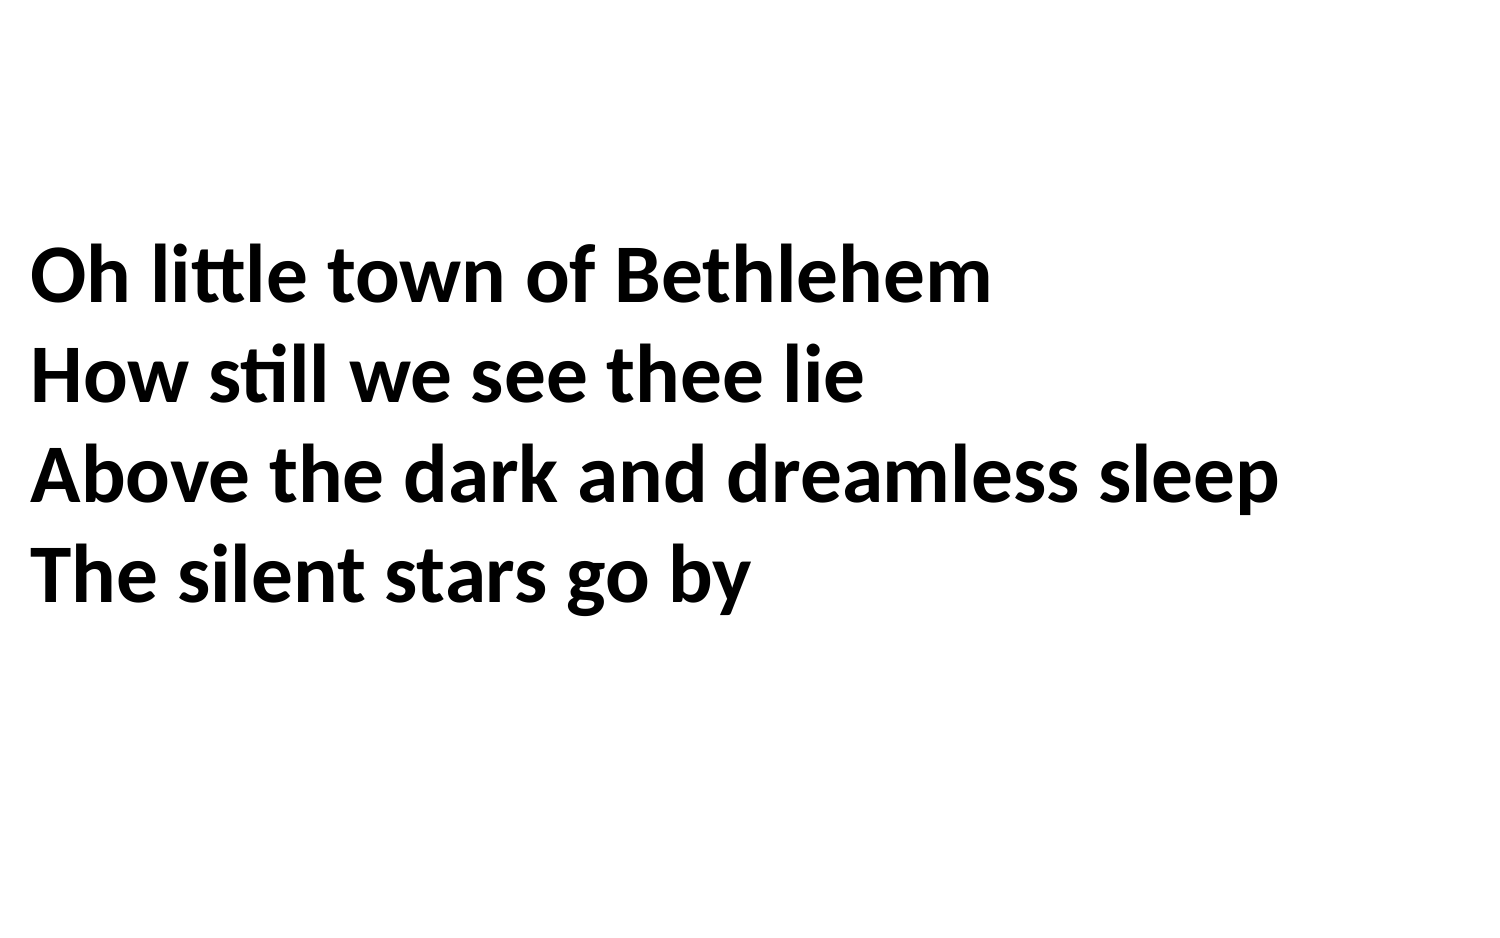

Oh little town of Bethlehem
How still we see thee lie
Above the dark and dreamless sleep
The silent stars go by